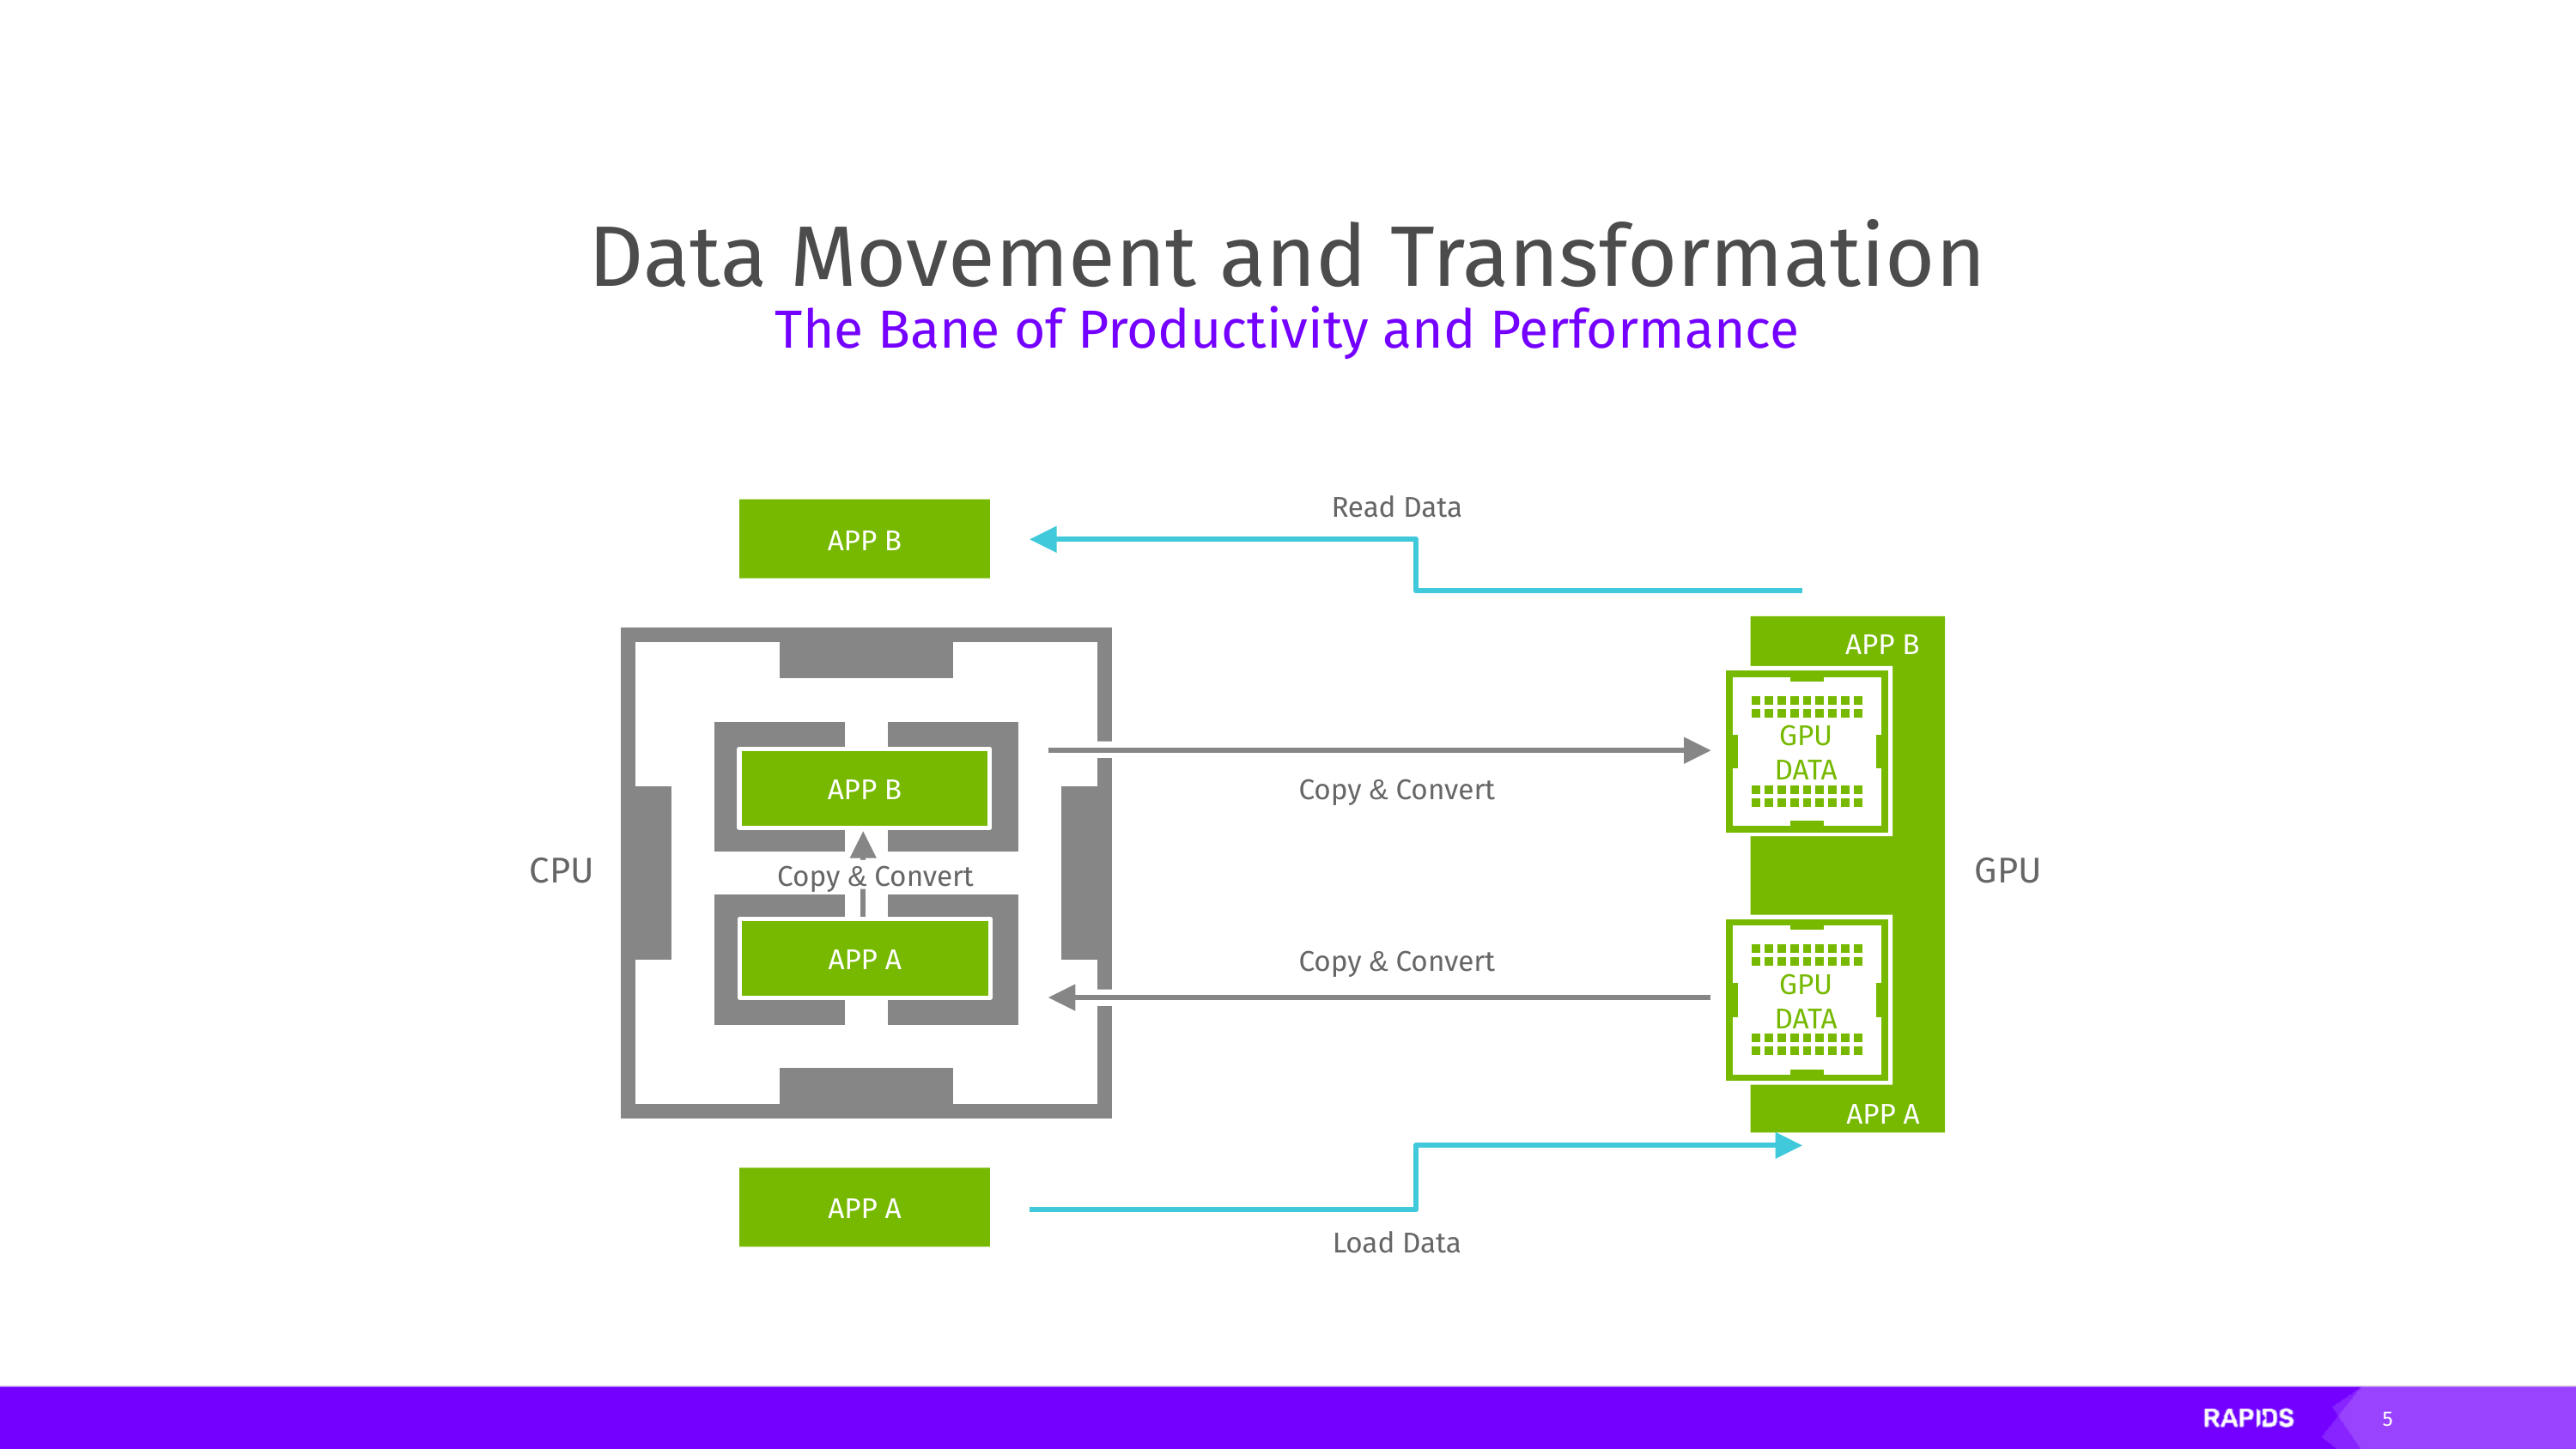

# Data Movement and Transformation
The Bane of Productivity and Performance
Read Data
APP B
APP B

GPU DATA

APP B
Copy & Convert
CPU
GPU
Copy & Convert

APP A

Copy & Convert
GPU DATA

APP A
APP A
Load Data